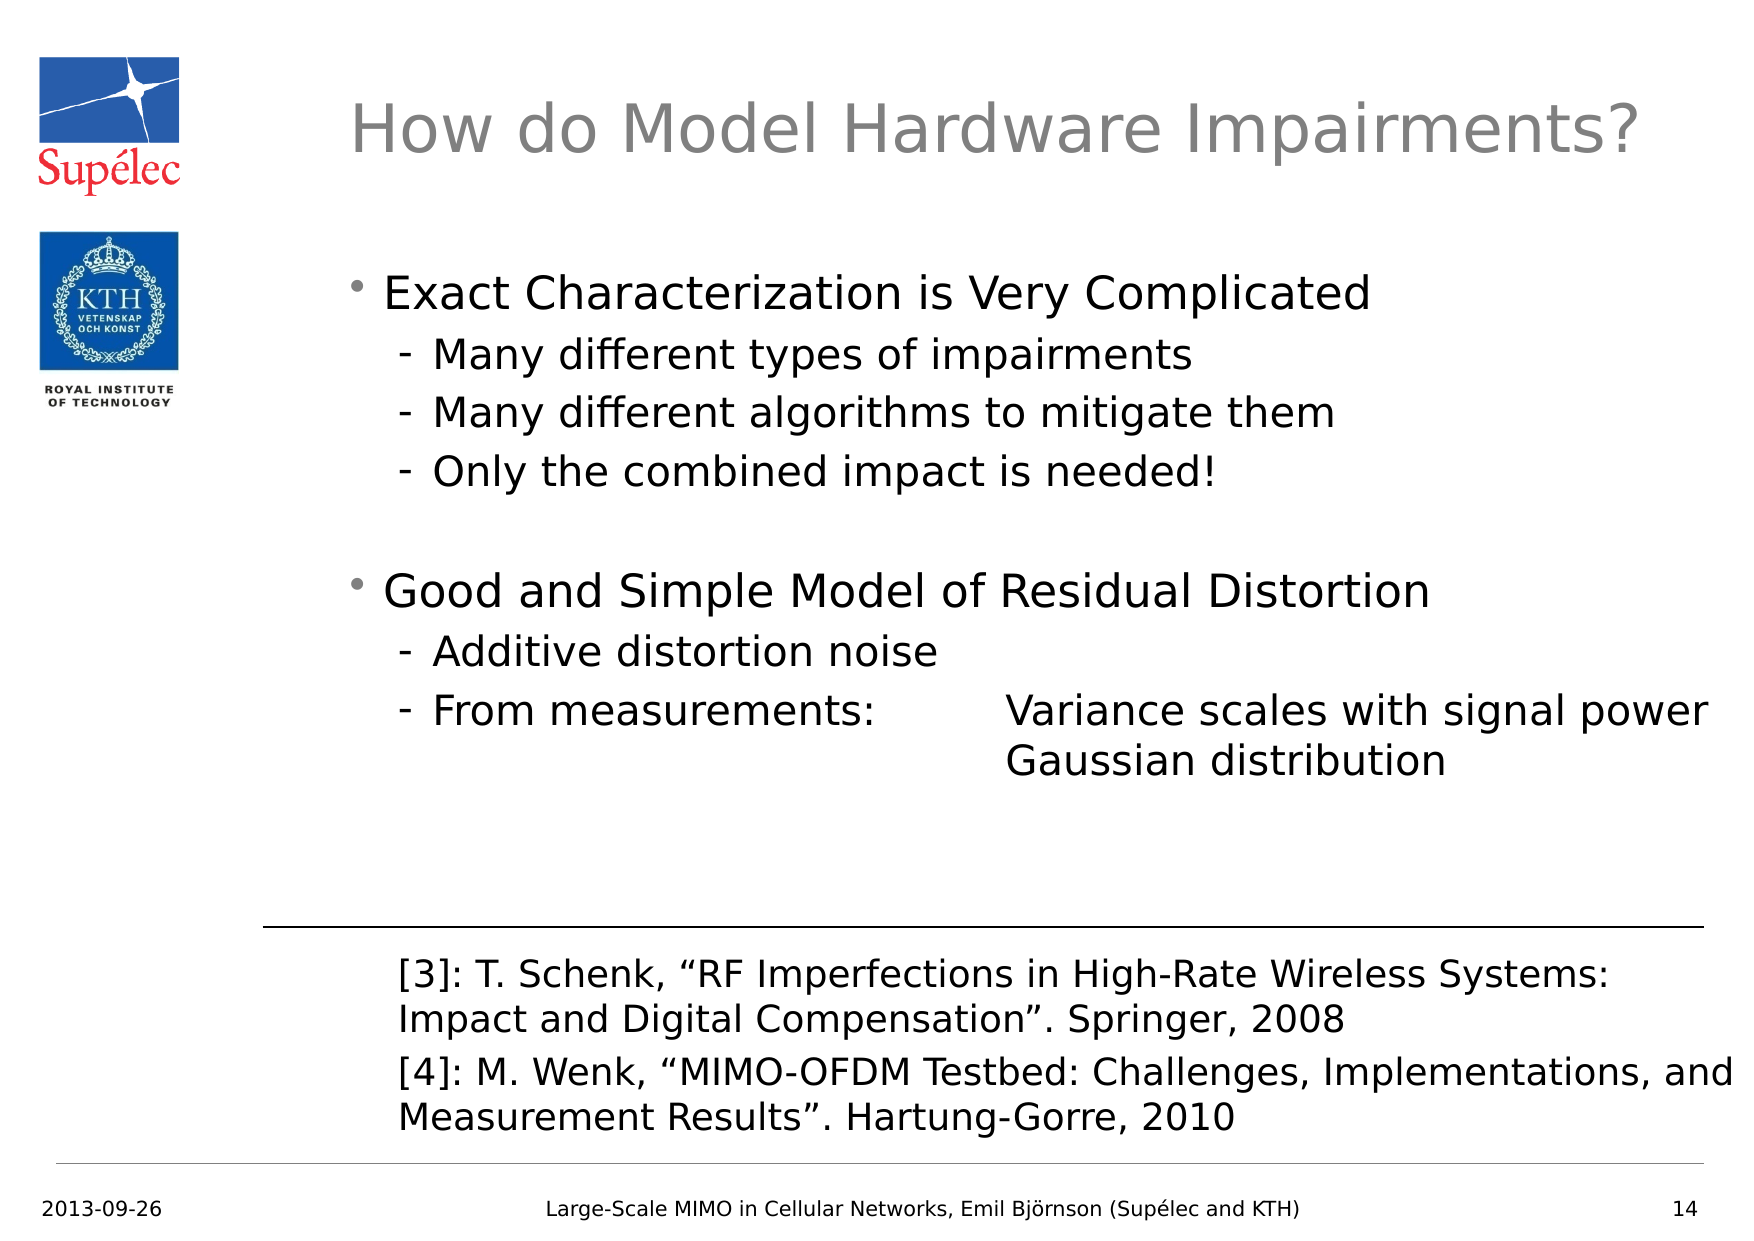

# How do Model Hardware Impairments?
Exact Characterization is Very Complicated
Many different types of impairments
Many different algorithms to mitigate them
Only the combined impact is needed!

Good and Simple Model of Residual Distortion
Additive distortion noise
From measurements: 	Variance scales with signal power
	Gaussian distribution

[3]: T. Schenk, “RF Imperfections in High-Rate Wireless Systems: Impact and Digital Compensation”. Springer, 2008
[4]: M. Wenk, “MIMO-OFDM Testbed: Challenges, Implementations, and Measurement Results”. Hartung-Gorre, 2010
2013-09-26
Large-Scale MIMO in Cellular Networks, Emil Björnson (Supélec and KTH)
14